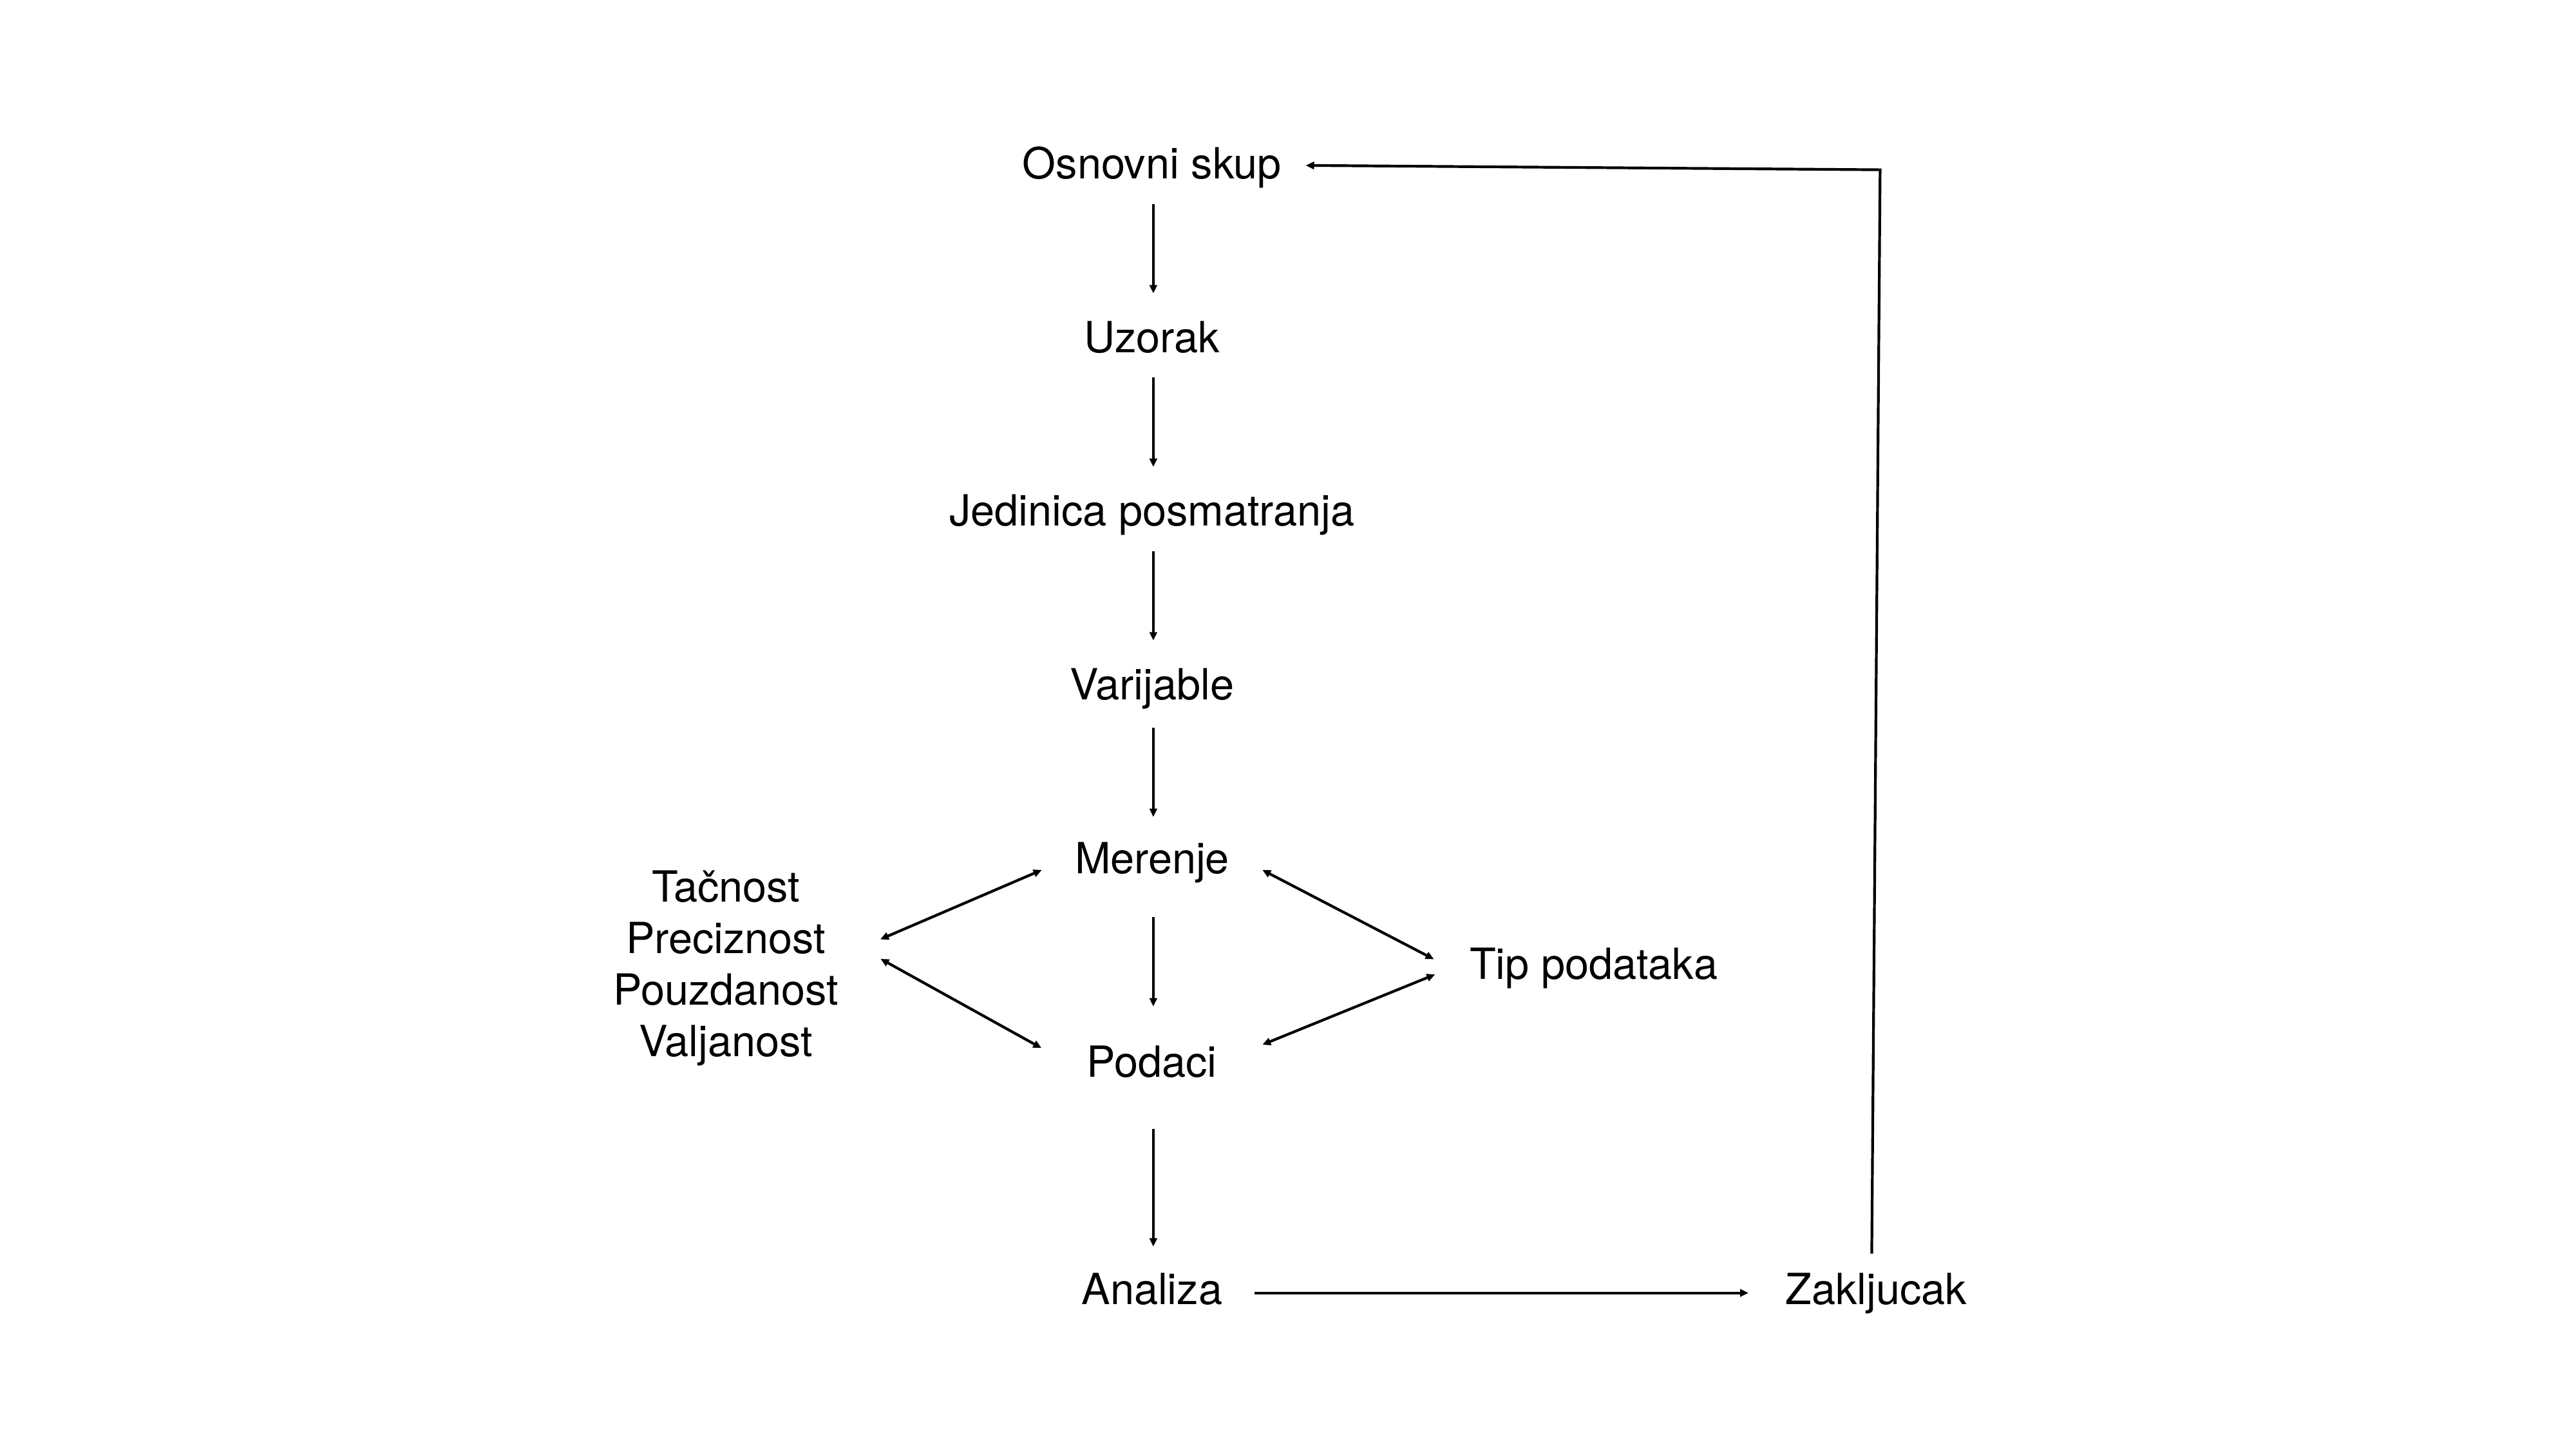

Osnovni skup

Uzorak

Jedinica posmatranja

Varijable

Merenje
Tačnost
Preciznost
Pouzdanost
Valjanost

Tip podataka

Podaci

Analiza
Zakljucak